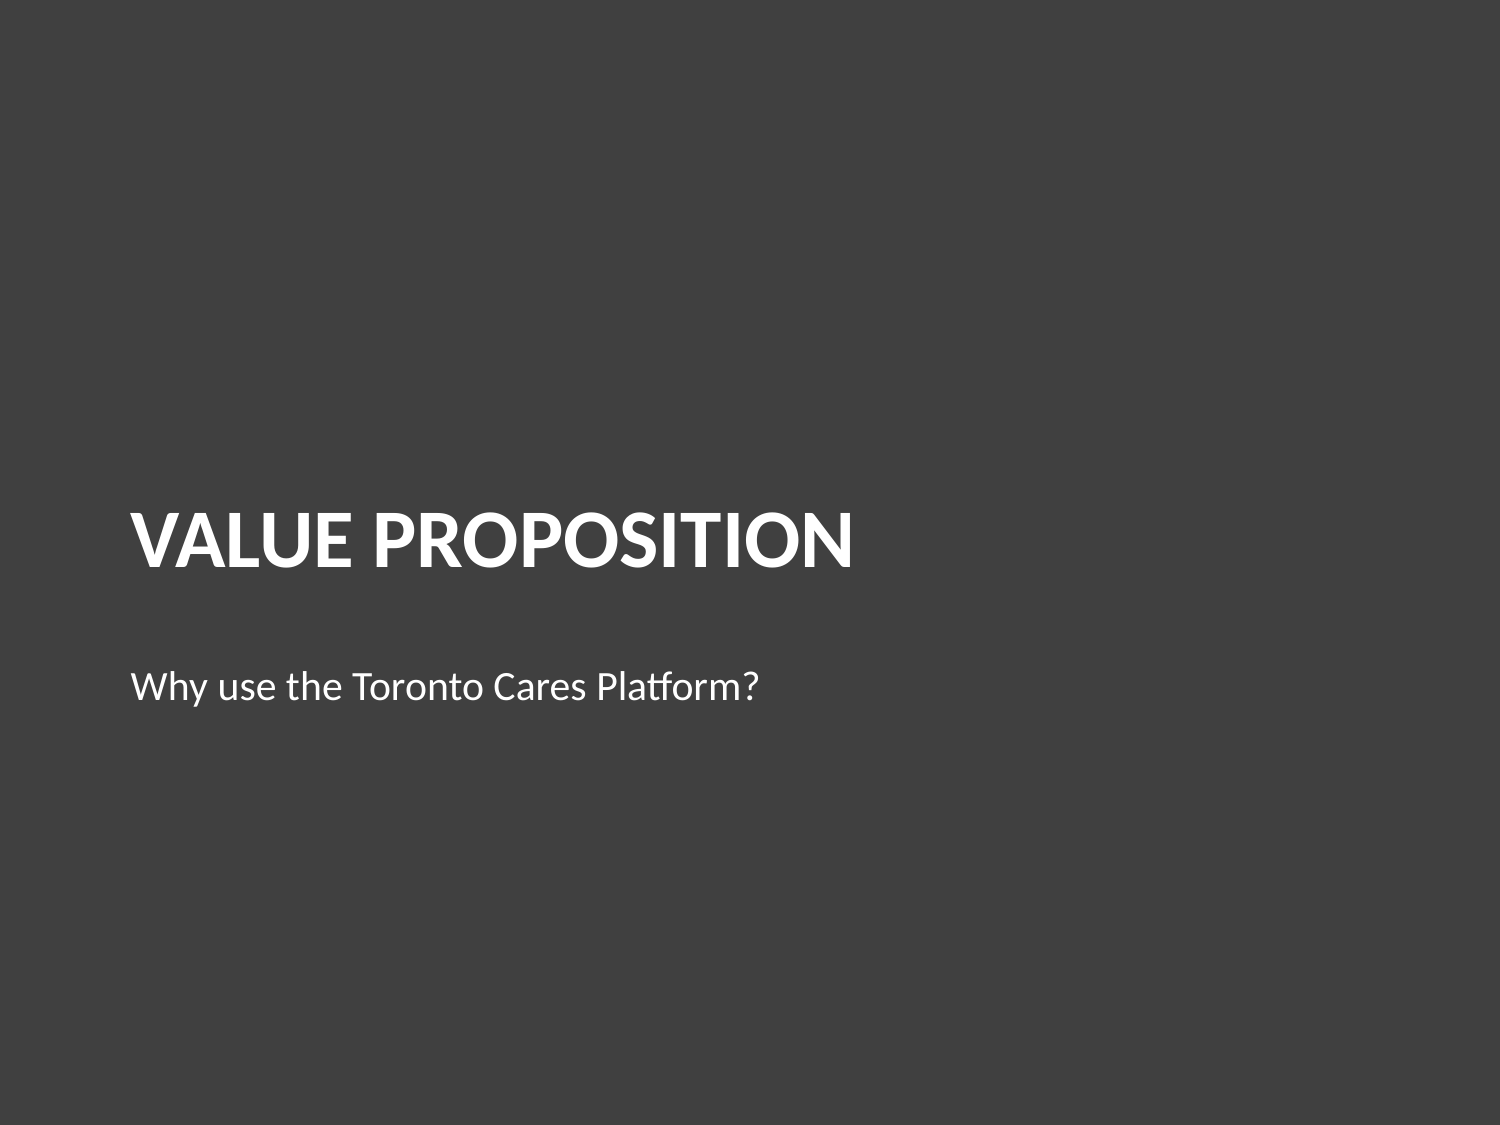

# Value proposition
Why use the Toronto Cares Platform?